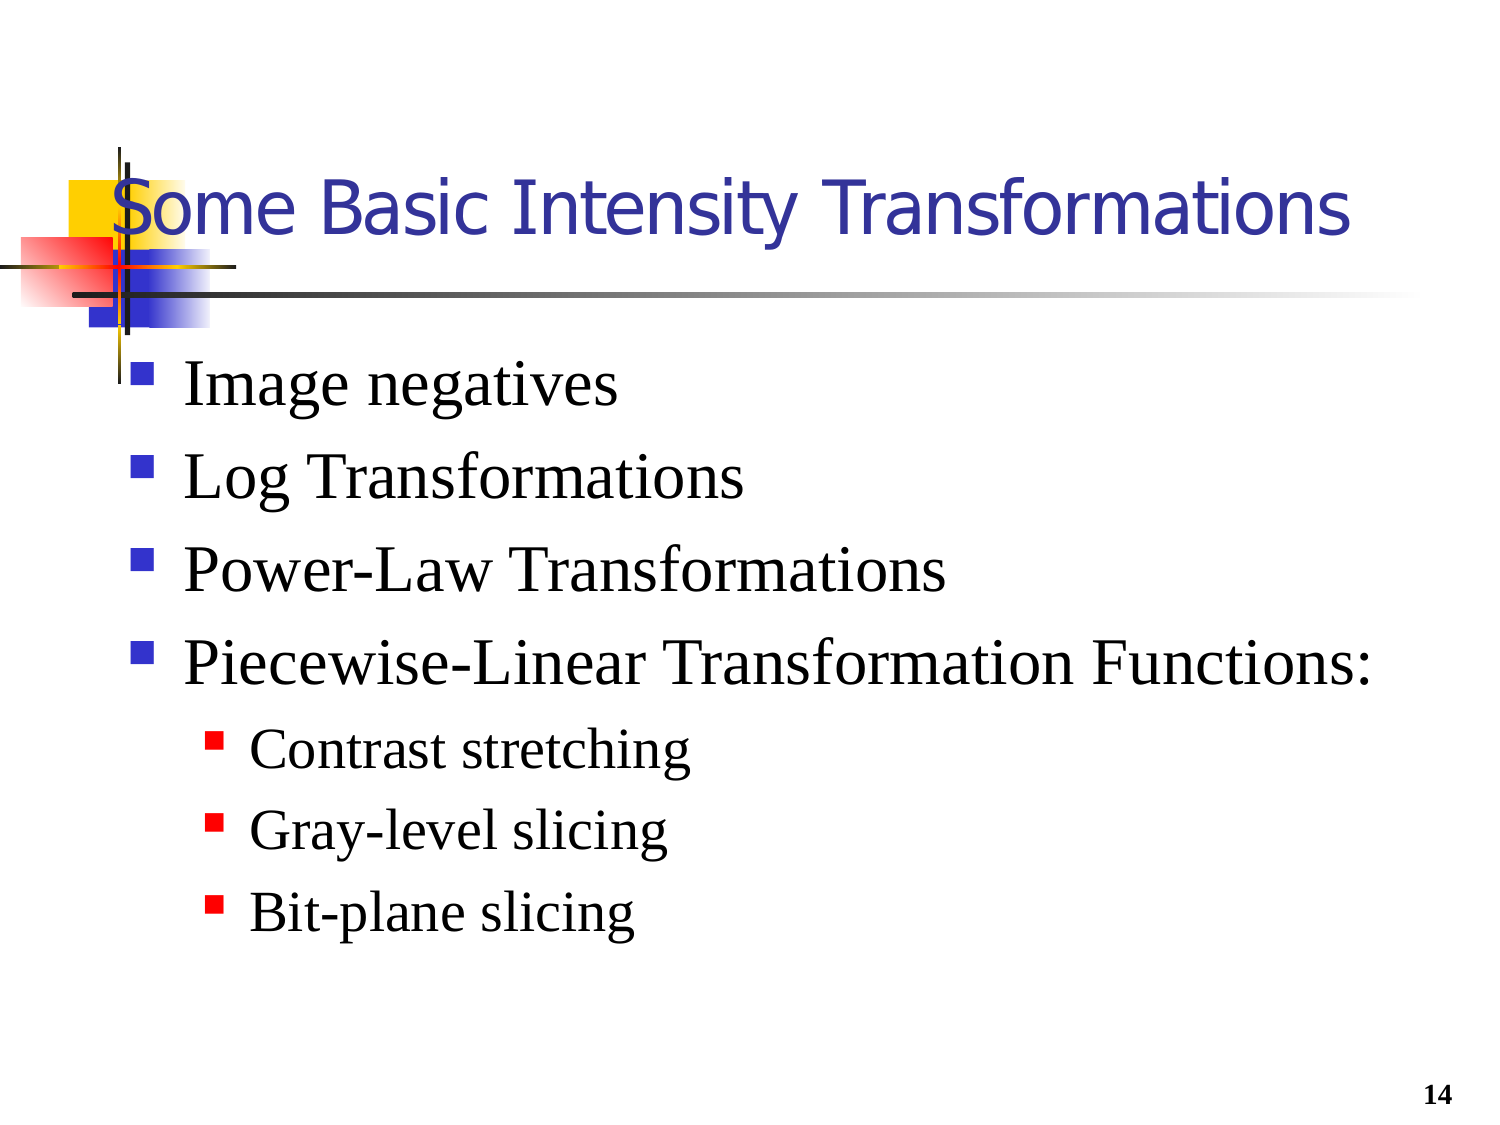

# Some Basic Intensity Transformations
Image negatives
Log Transformations
Power-Law Transformations
Piecewise-Linear Transformation Functions:
Contrast stretching
Gray-level slicing
Bit-plane slicing
14